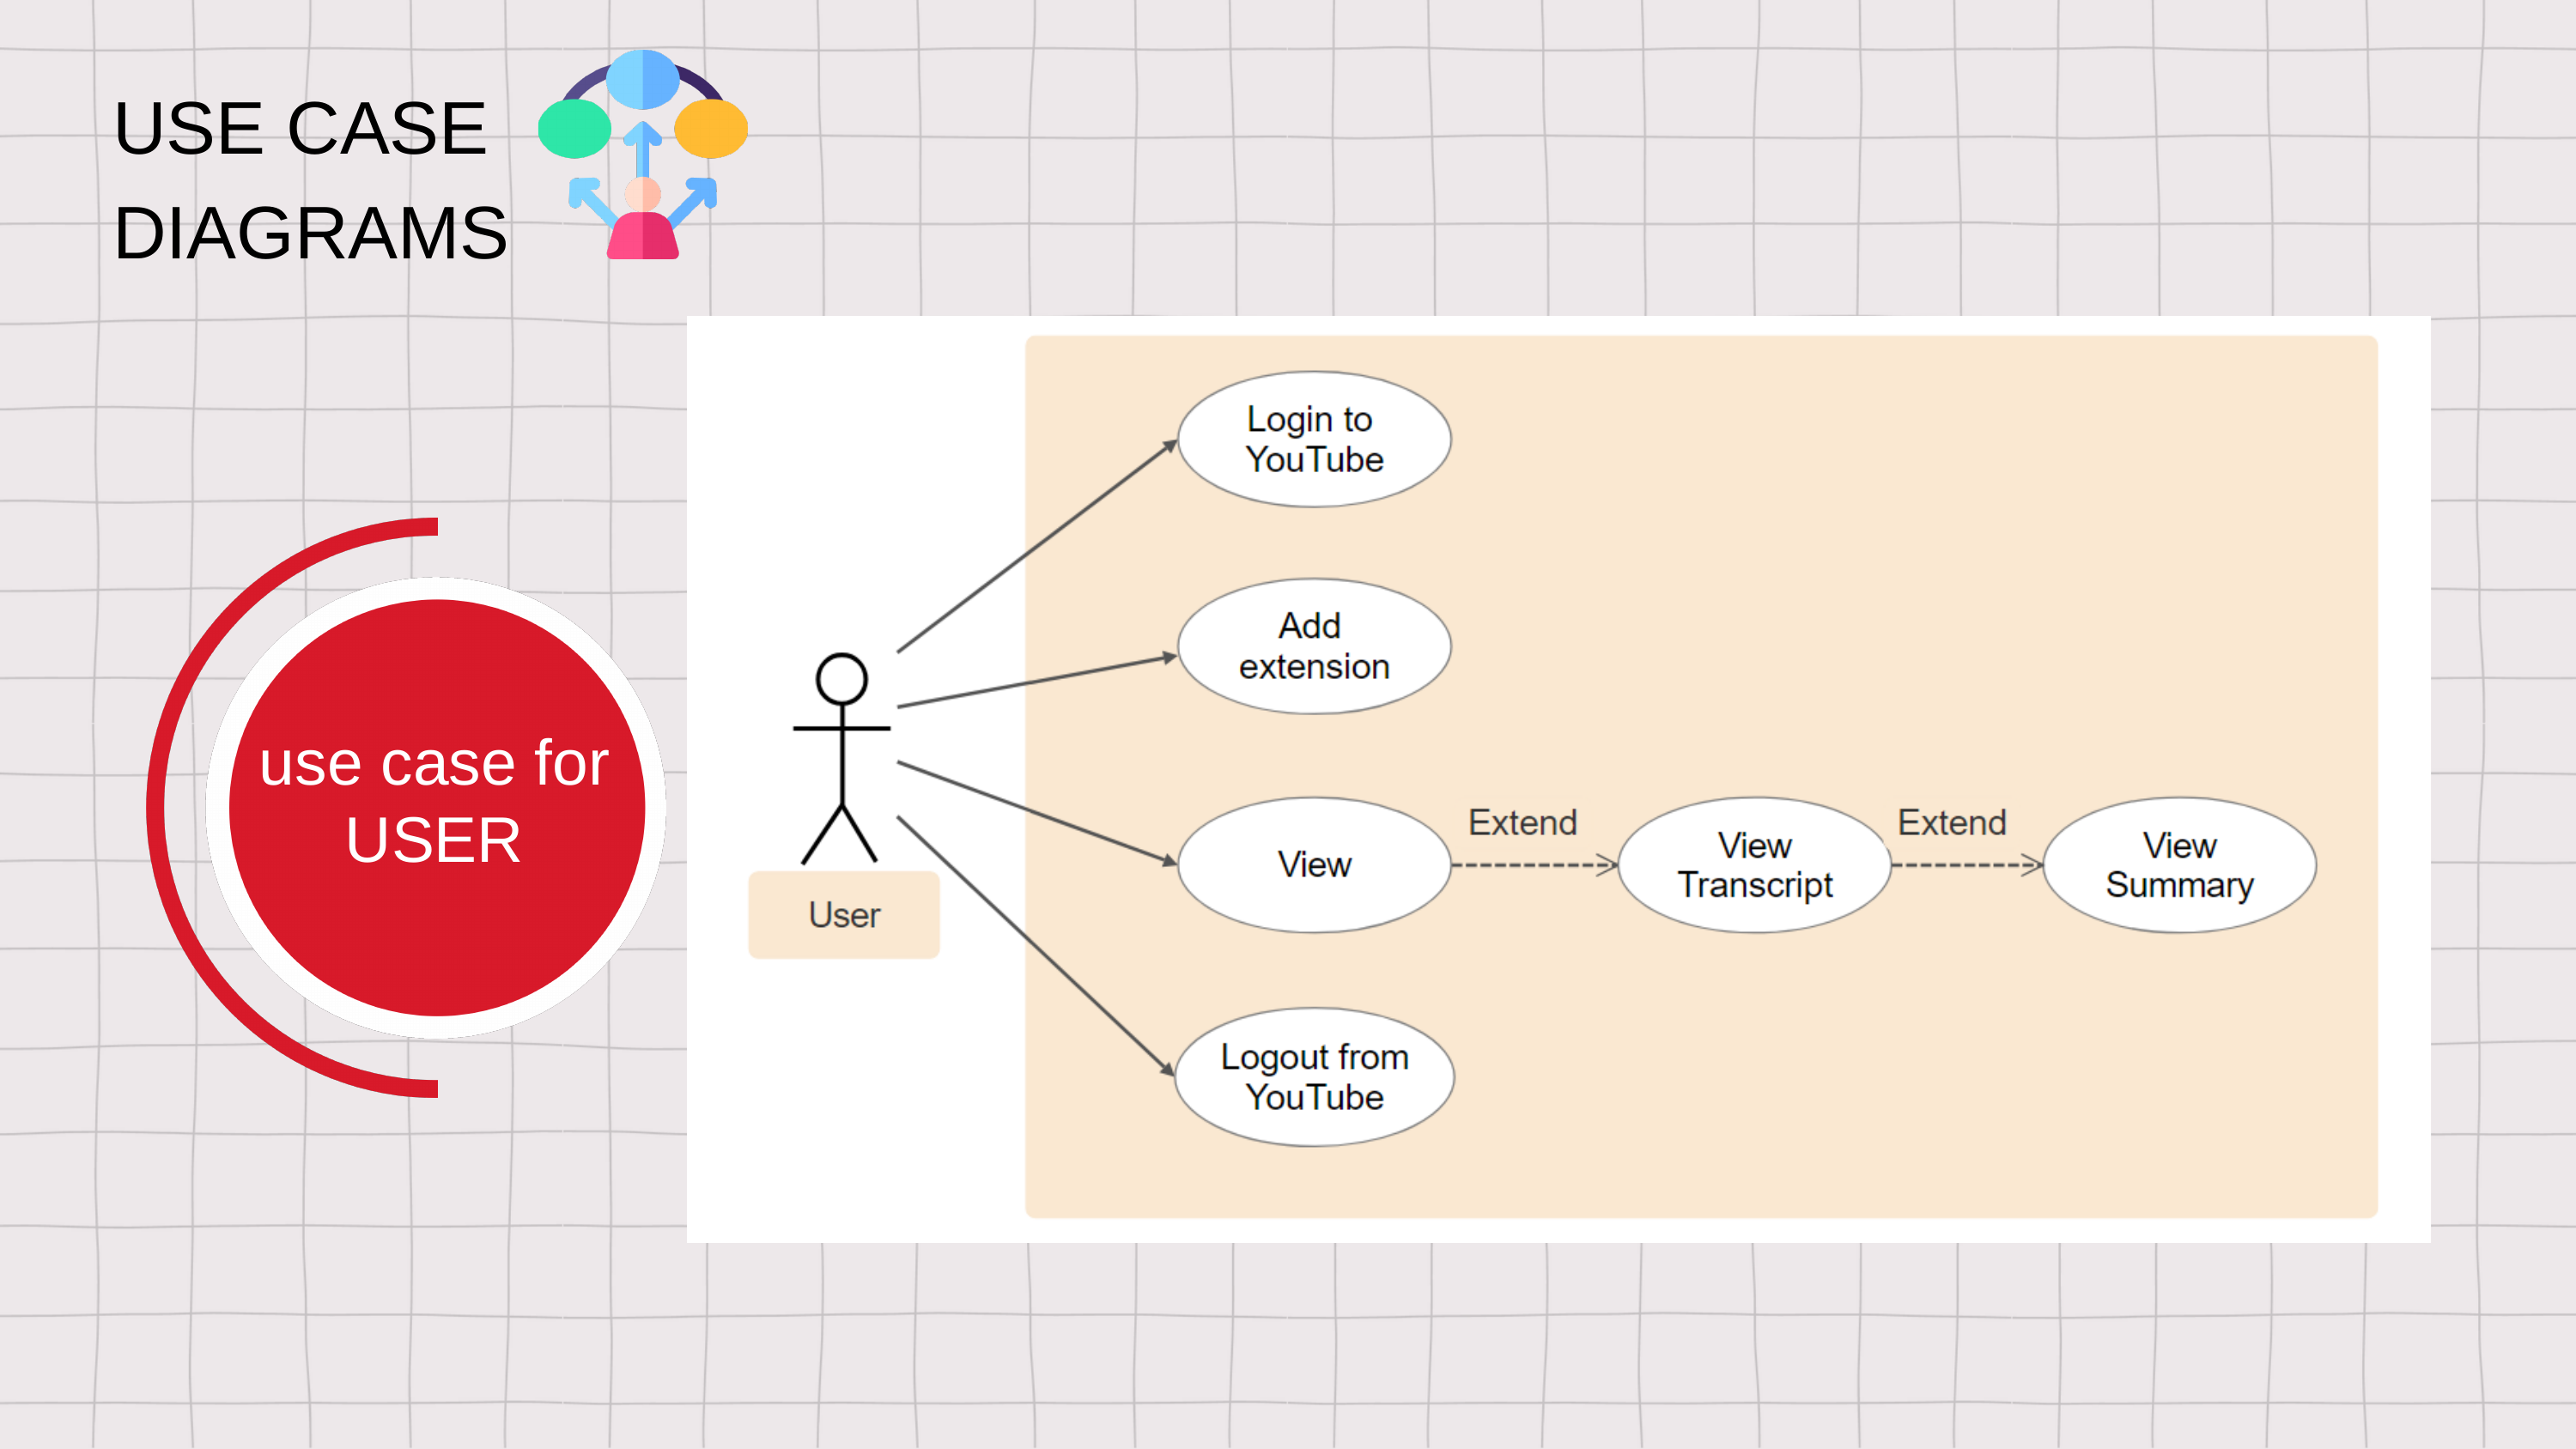

USE CASE DIAGRAMS

use case for
USER